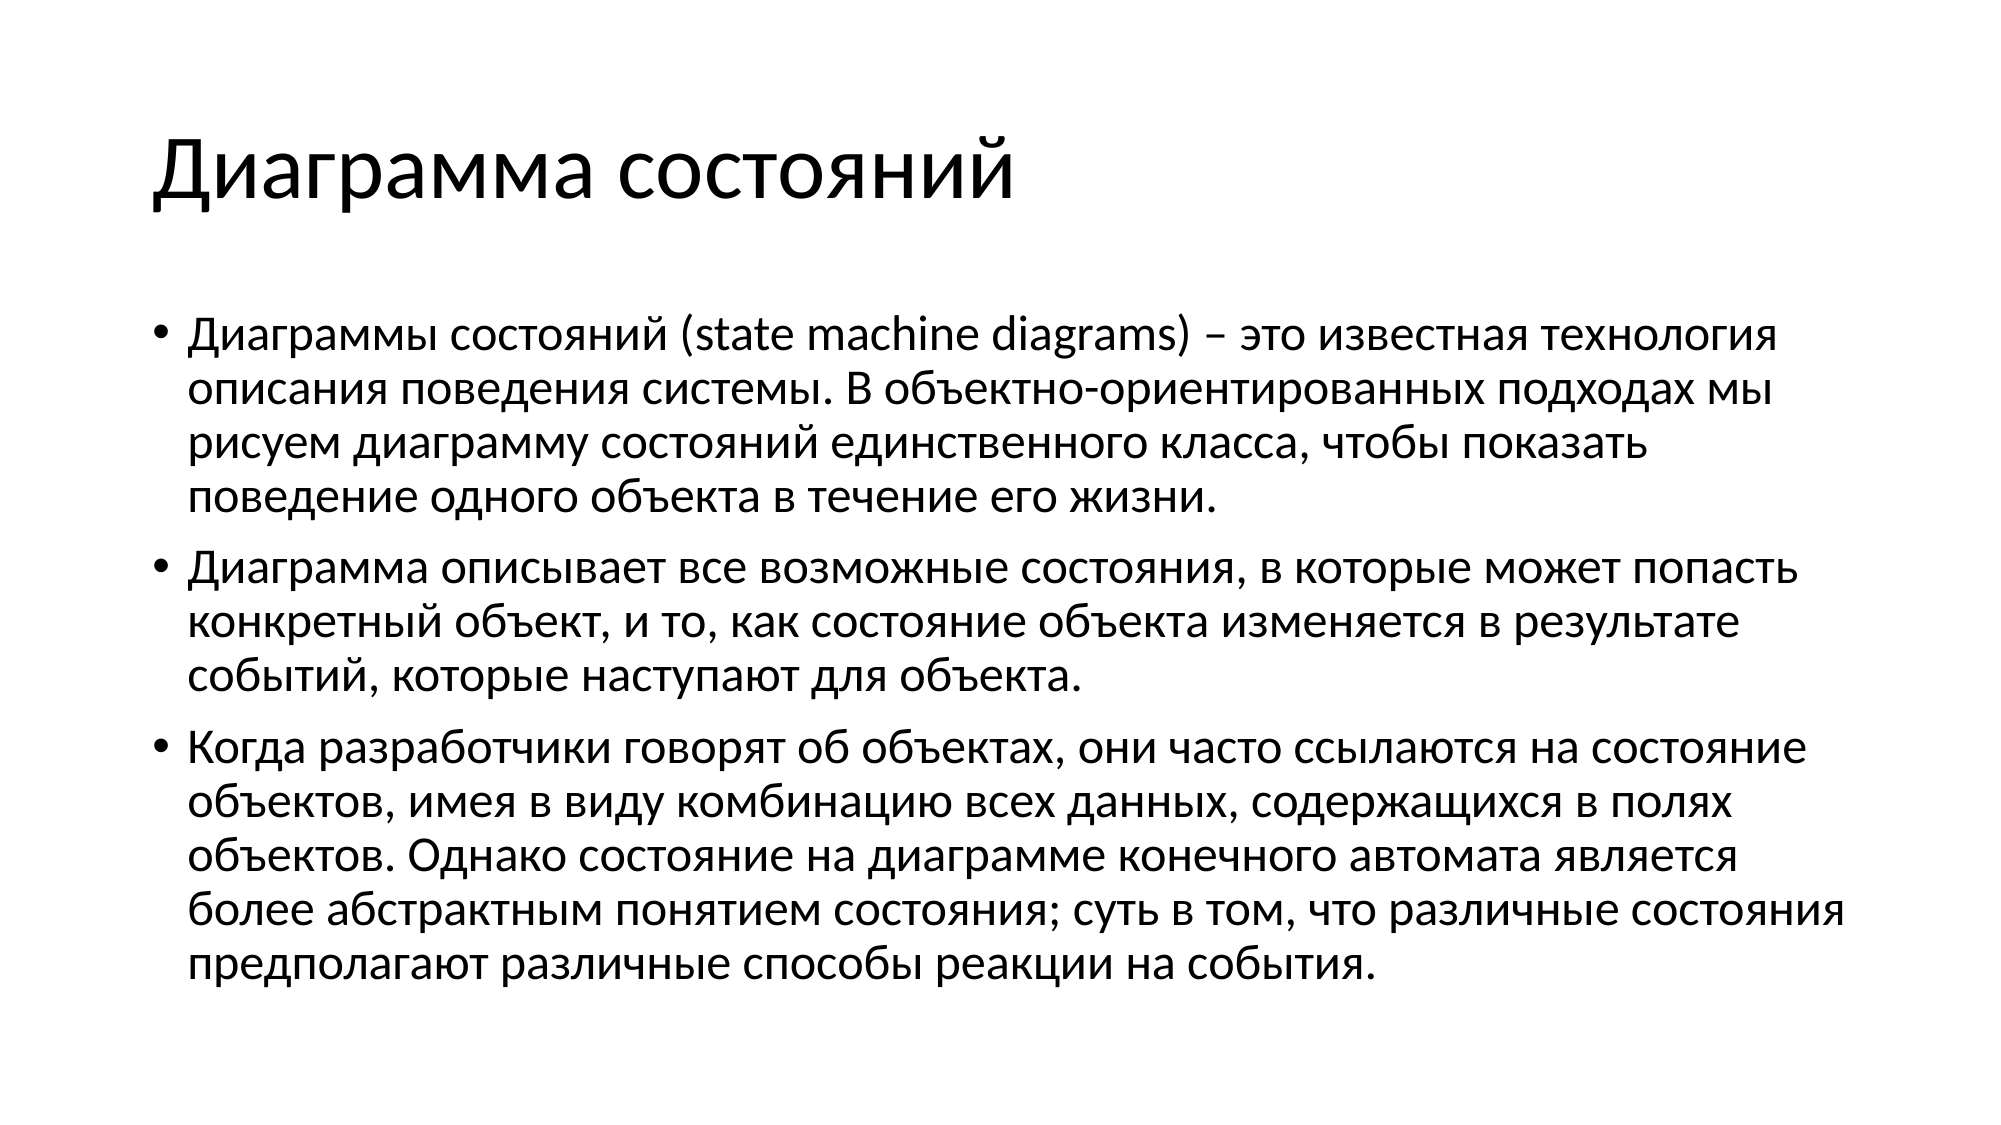

# Диаграмма состояний
Диаграммы состояний (state machine diagrams) – это известная технология описания поведения системы. В объектно-ориентированных подходах мы рисуем диаграмму состояний единственного класса, чтобы показать поведение одного объекта в течение его жизни.
Диаграмма описывает все возможные состояния, в которые может попасть конкретный объект, и то, как состояние объекта изменяется в результате событий, которые наступают для объекта.
Когда разработчики говорят об объектах, они часто ссылаются на состояние объектов, имея в виду комбинацию всех данных, содержащихся в полях объектов. Однако состояние на диаграмме конечного автомата является более абстрактным понятием состояния; суть в том, что различные состояния предполагают различные способы реакции на события.